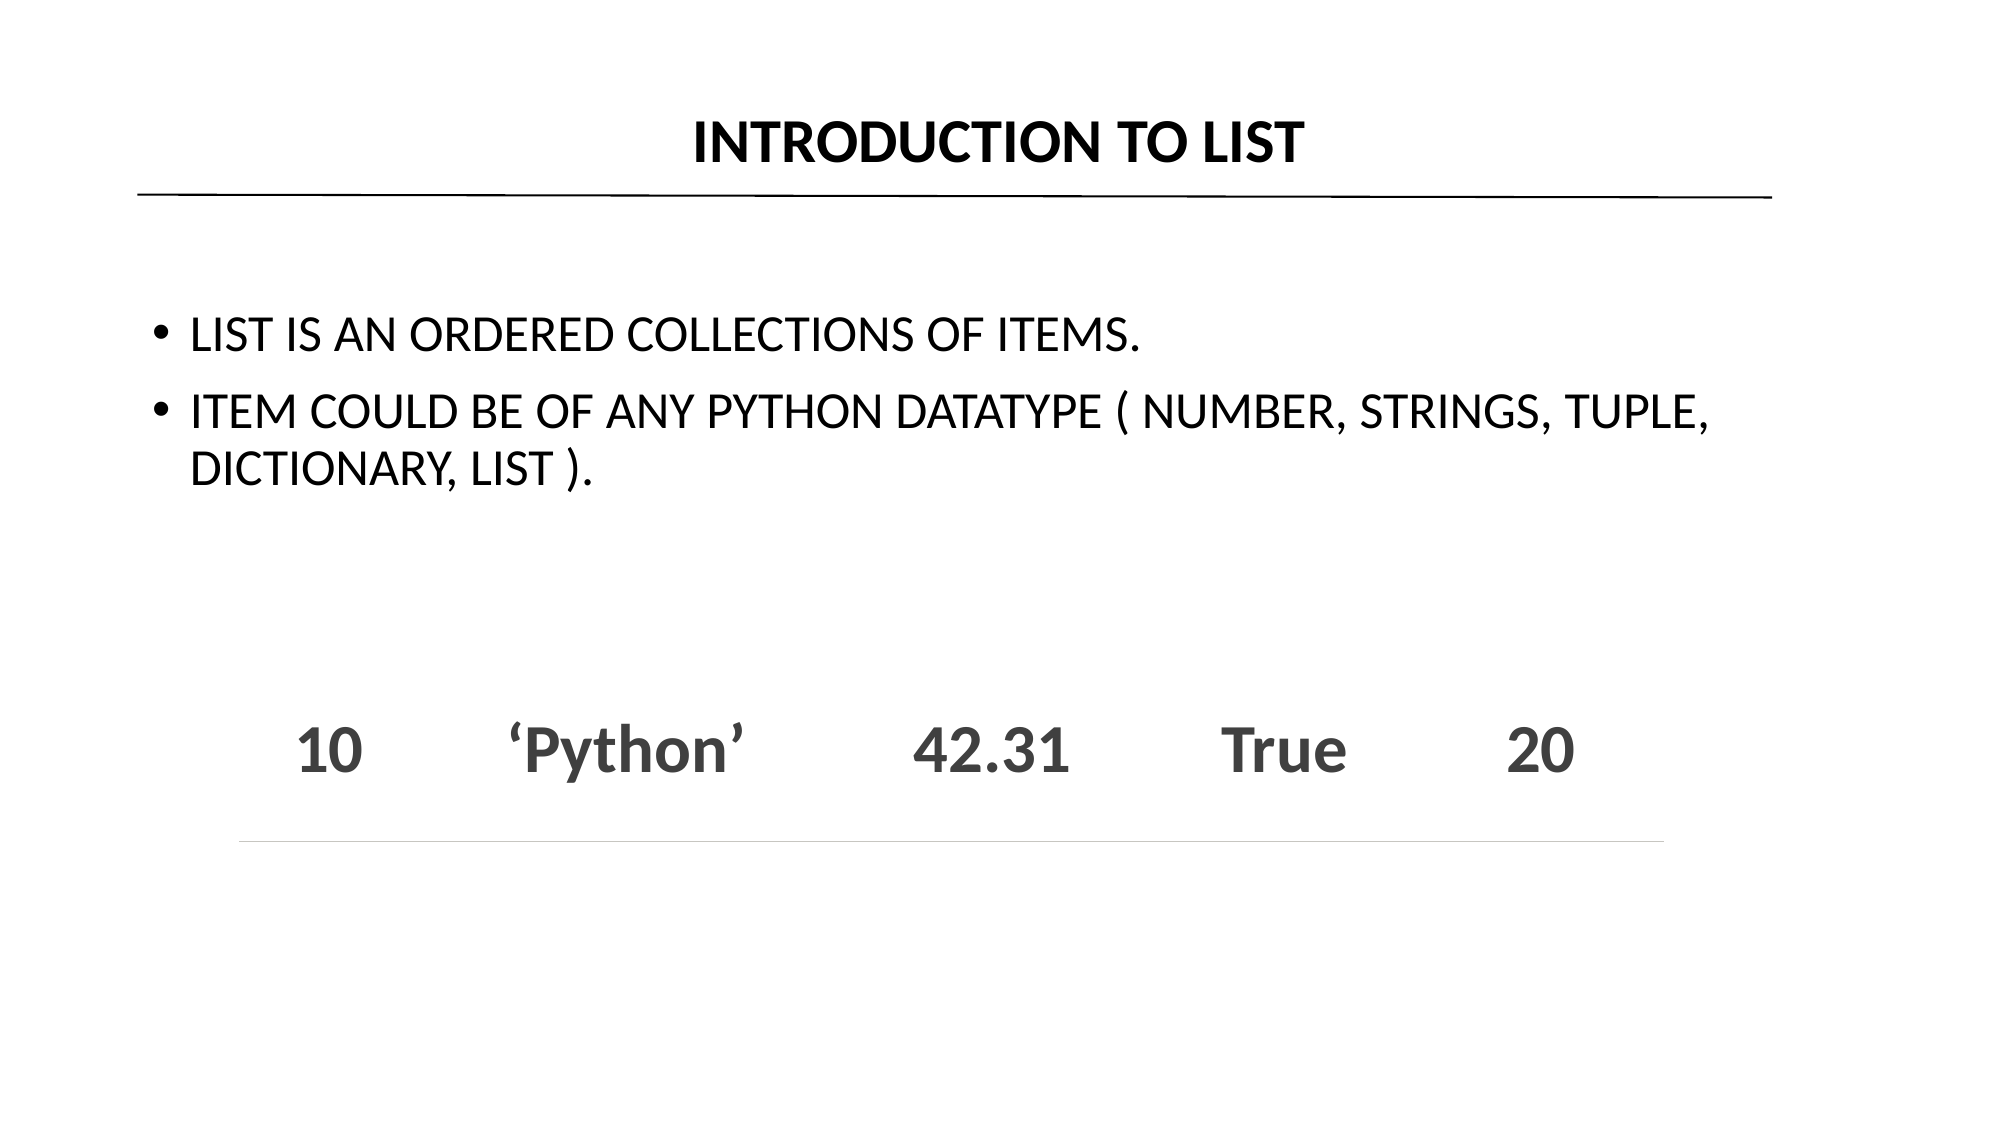

INTRODUCTION TO LIST
LIST IS AN ORDERED COLLECTIONS OF ITEMS.
ITEM COULD BE OF ANY PYTHON DATATYPE ( NUMBER, STRINGS, TUPLE, DICTIONARY, LIST ).

| 10 | ‘Python’ | 42.31 | True | 20 |
| --- | --- | --- | --- | --- |